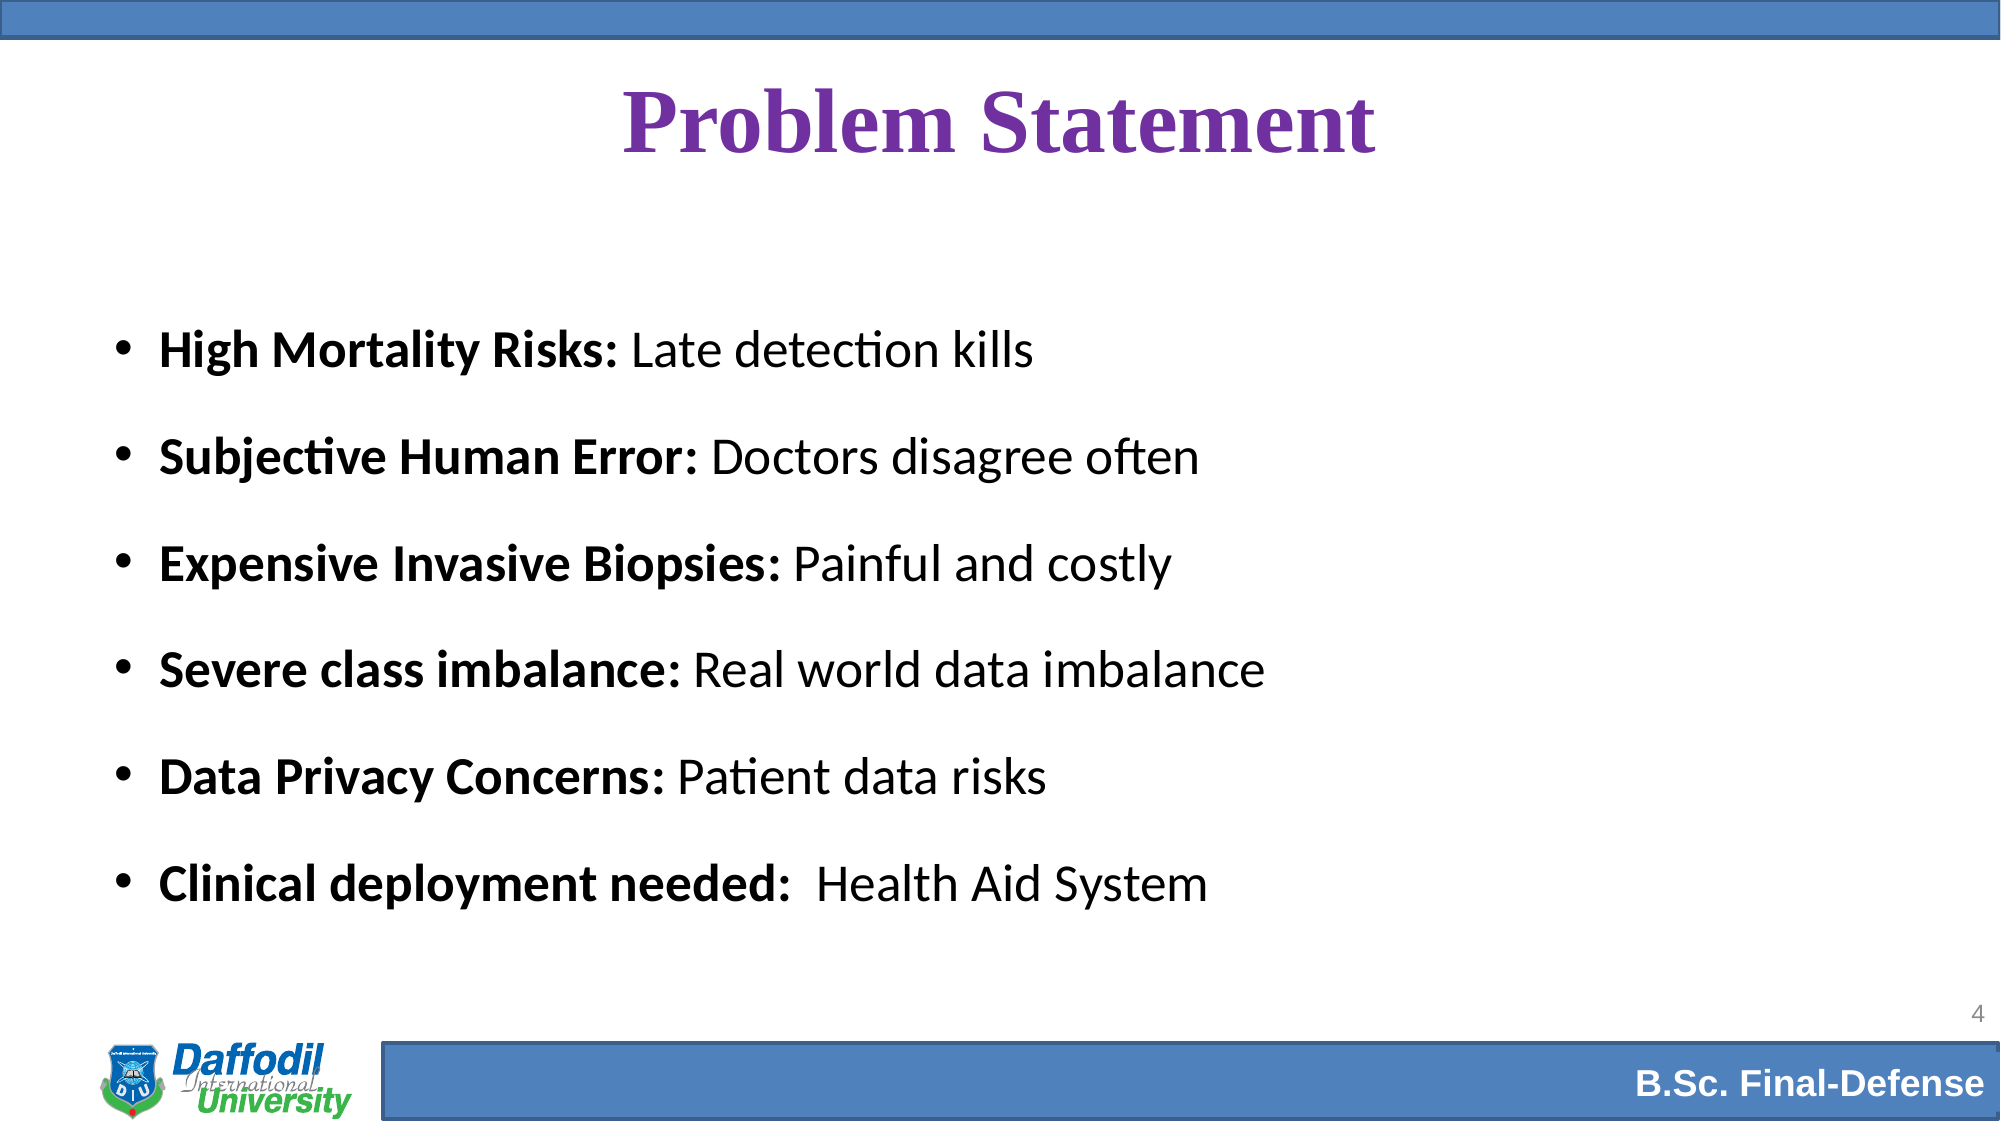

# Problem Statement
High Mortality Risks: Late detection kills
Subjective Human Error: Doctors disagree often
Expensive Invasive Biopsies: Painful and costly
Severe class imbalance: Real world data imbalance
Data Privacy Concerns: Patient data risks
Clinical deployment needed:  Health Aid System
4
B.Sc. Final-Defense